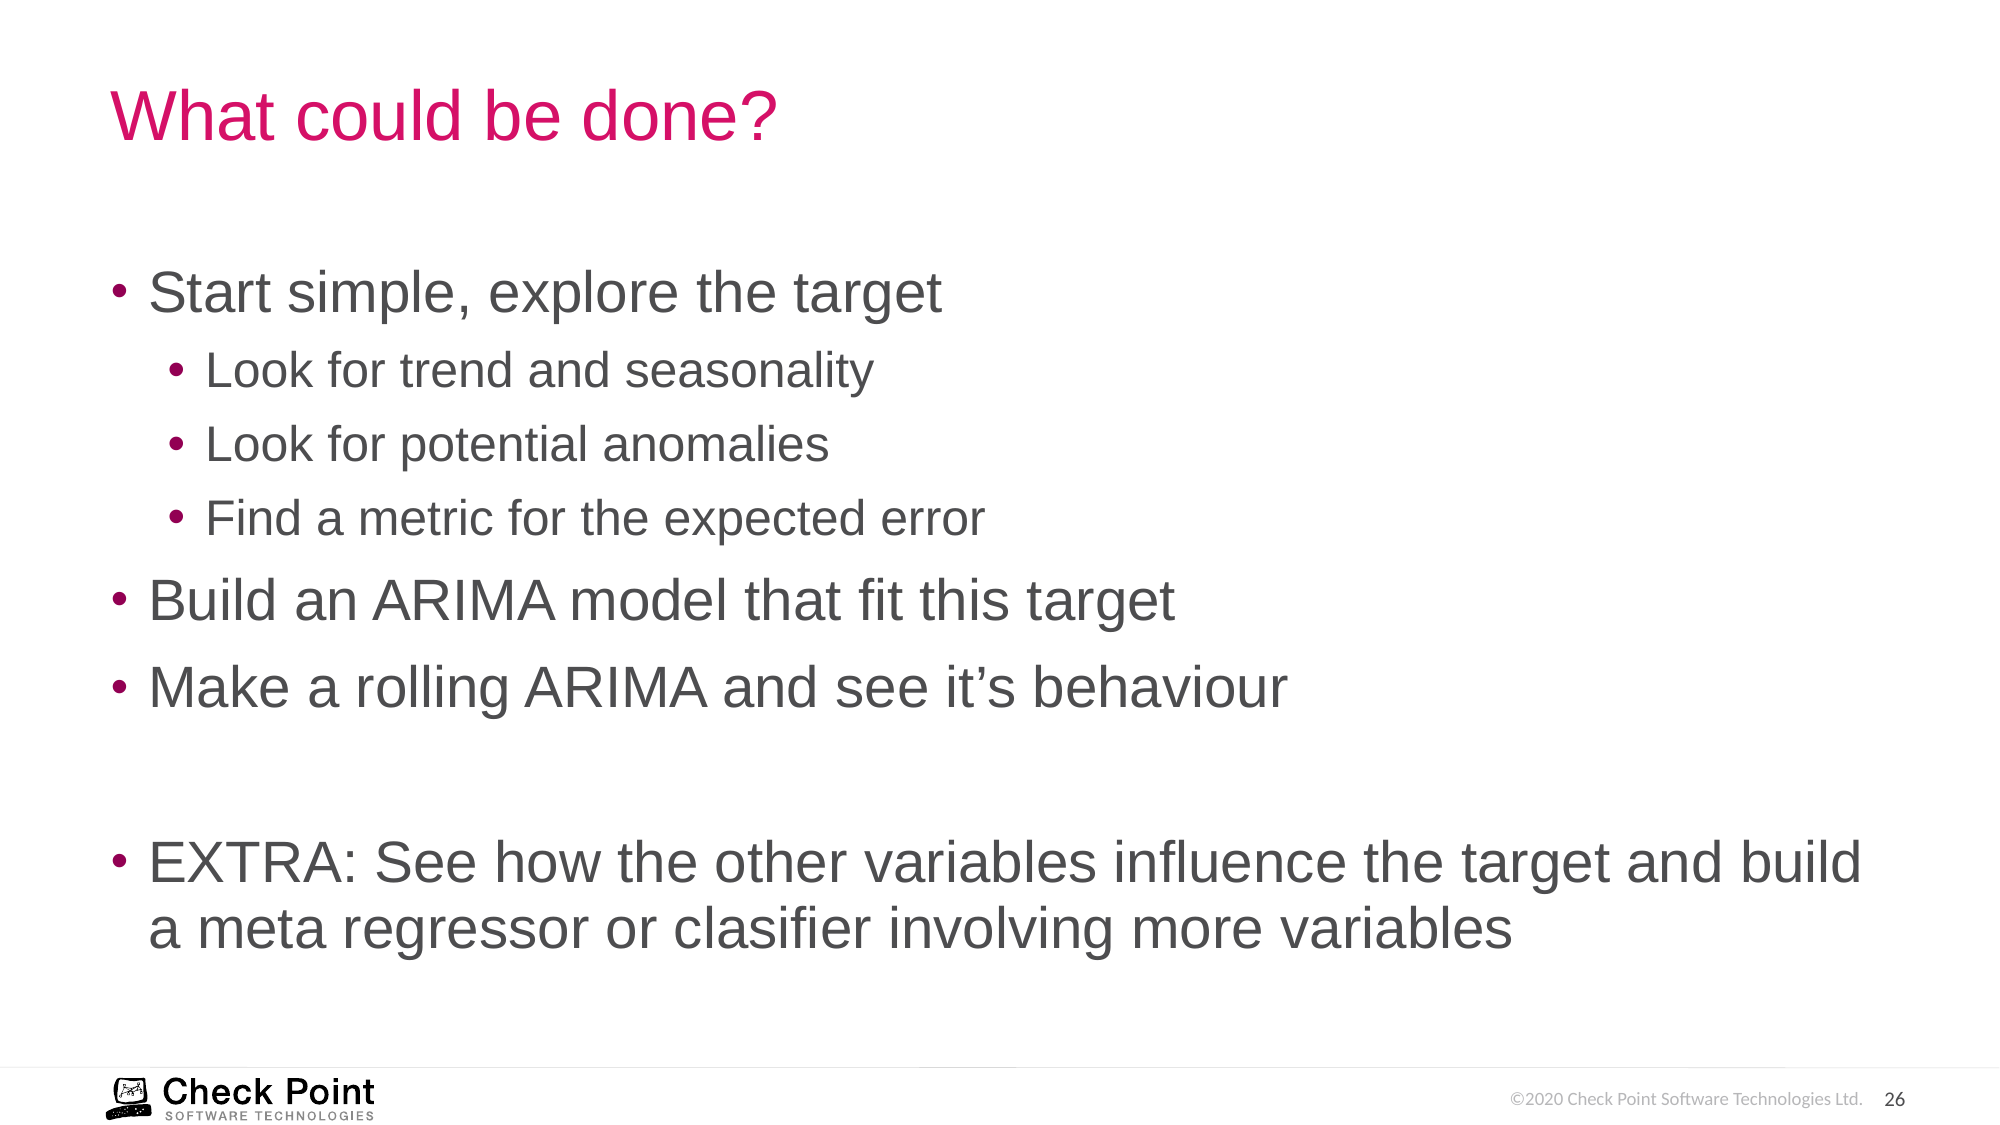

# What could be done?
Start simple, explore the target
Look for trend and seasonality
Look for potential anomalies
Find a metric for the expected error
Build an ARIMA model that fit this target
Make a rolling ARIMA and see it’s behaviour

EXTRA: See how the other variables influence the target and build a meta regressor or clasifier involving more variables